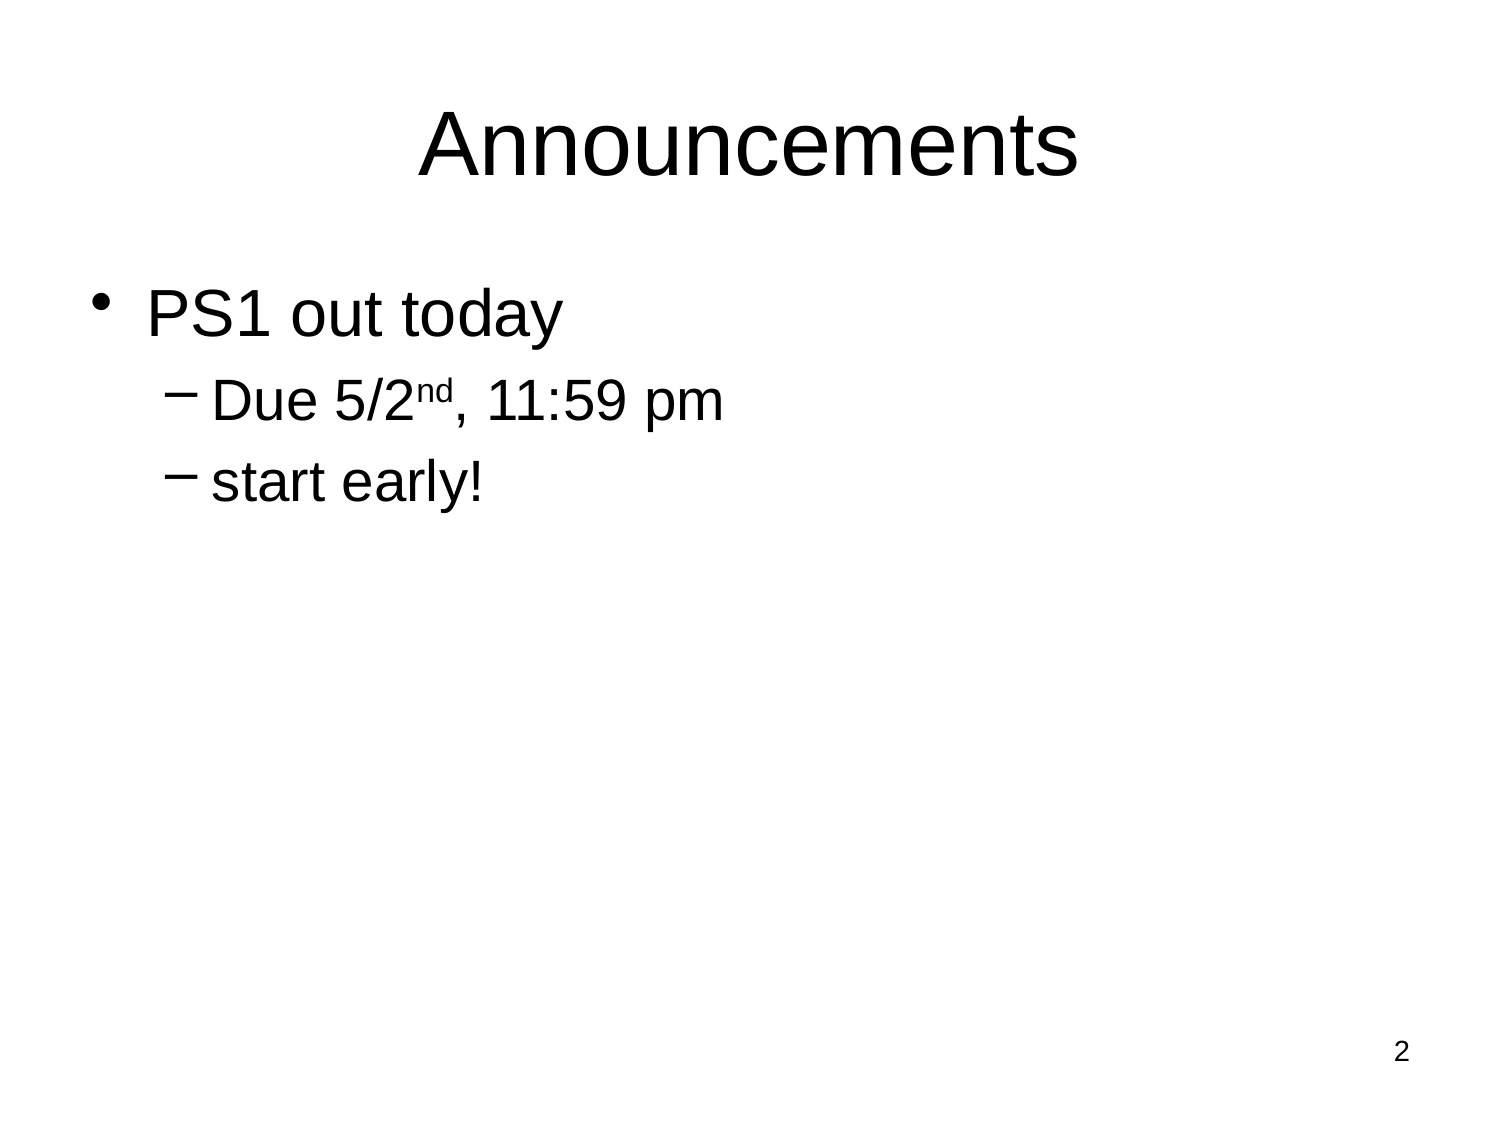

# Announcements
PS1 out today
Due 5/2nd, 11:59 pm
start early!

2